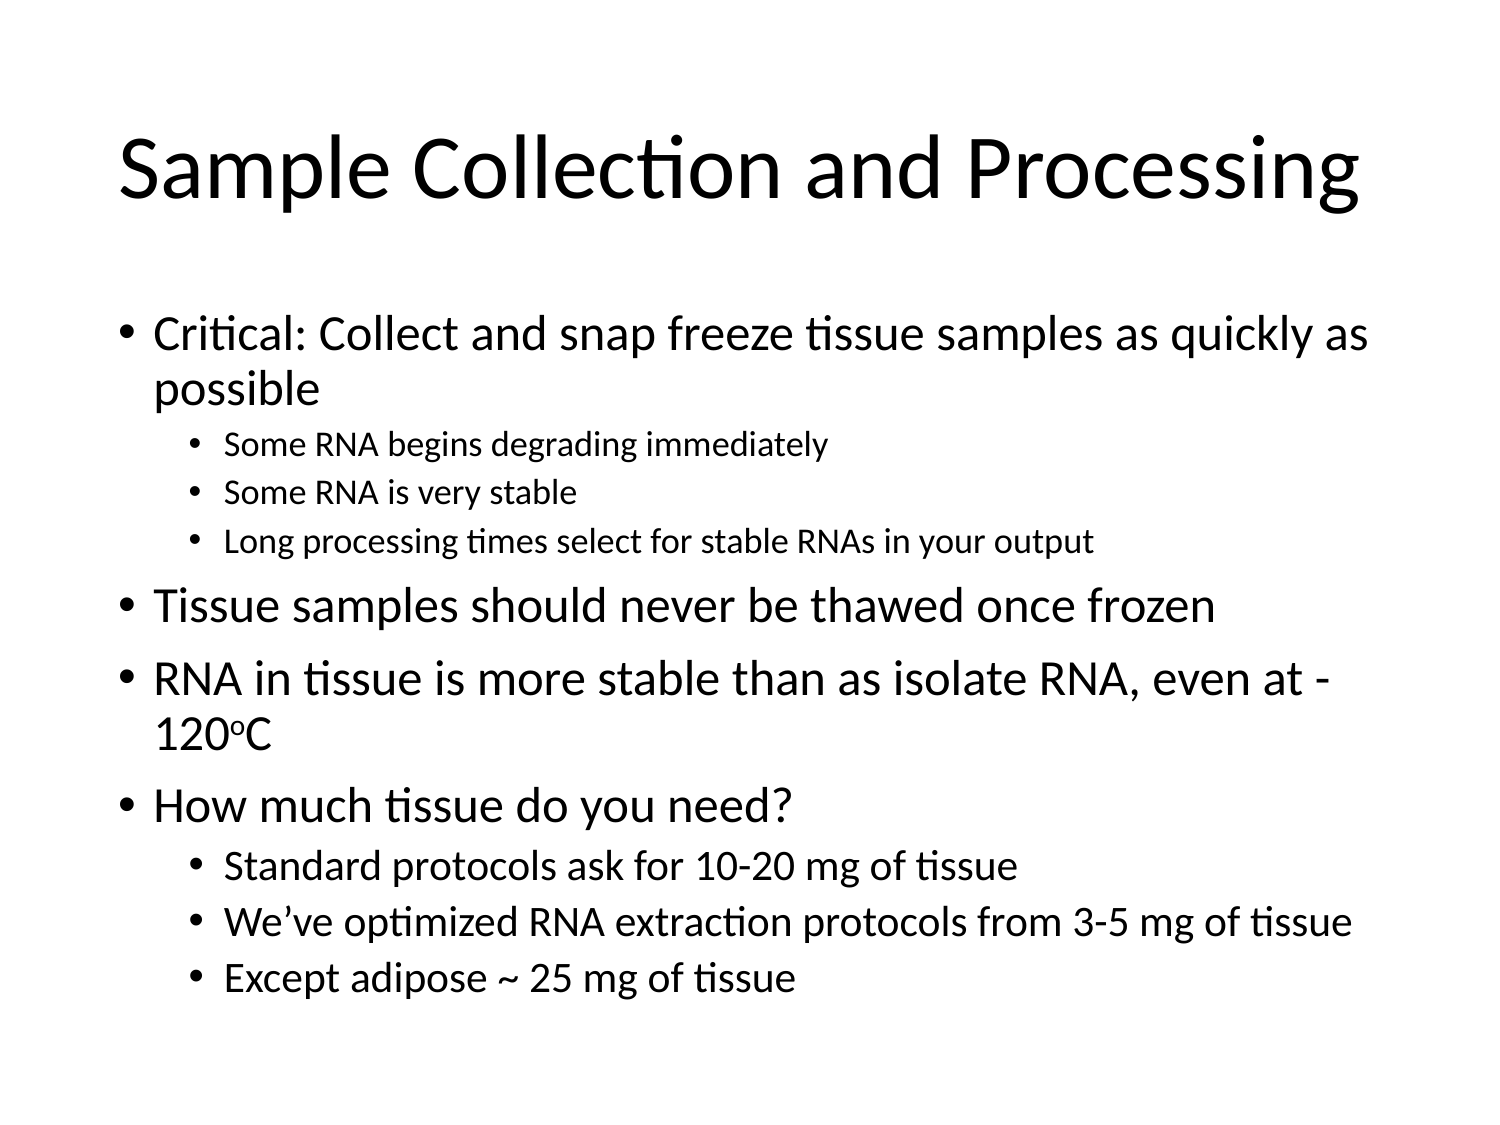

# Sample Collection and Processing
Critical: Collect and snap freeze tissue samples as quickly as possible
Some RNA begins degrading immediately
Some RNA is very stable
Long processing times select for stable RNAs in your output
Tissue samples should never be thawed once frozen
RNA in tissue is more stable than as isolate RNA, even at -120oC
How much tissue do you need?
Standard protocols ask for 10-20 mg of tissue
We’ve optimized RNA extraction protocols from 3-5 mg of tissue
Except adipose ~ 25 mg of tissue